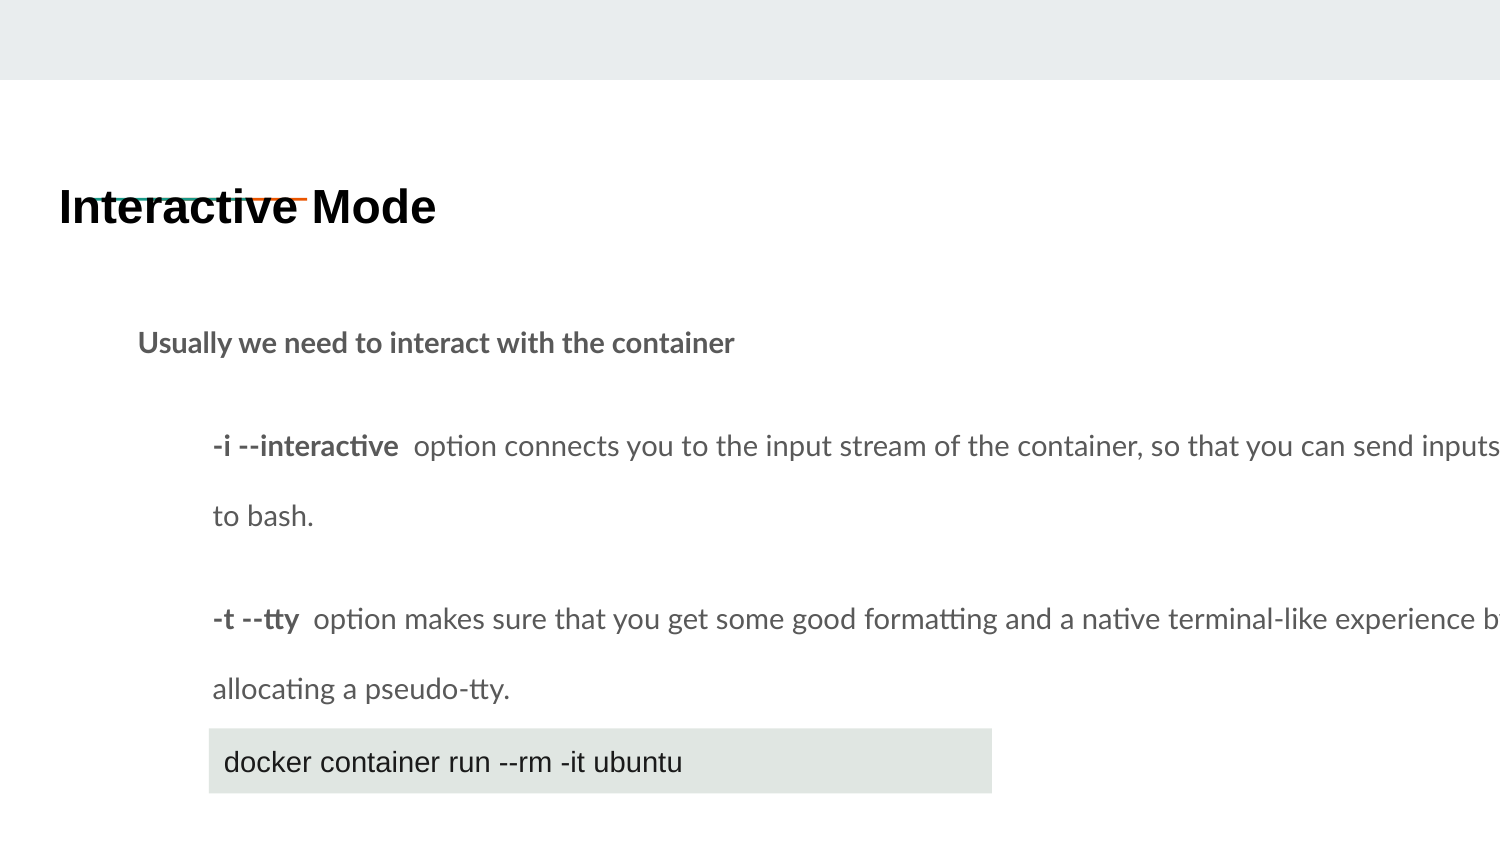

# Interactive Mode

Usually we need to interact with the container
-i --interactive  option connects you to the input stream of the container, so that you can send inputs to bash.
-t --tty  option makes sure that you get some good formatting and a native terminal-like experience by allocating a pseudo-tty.
docker container run --rm -it ubuntu